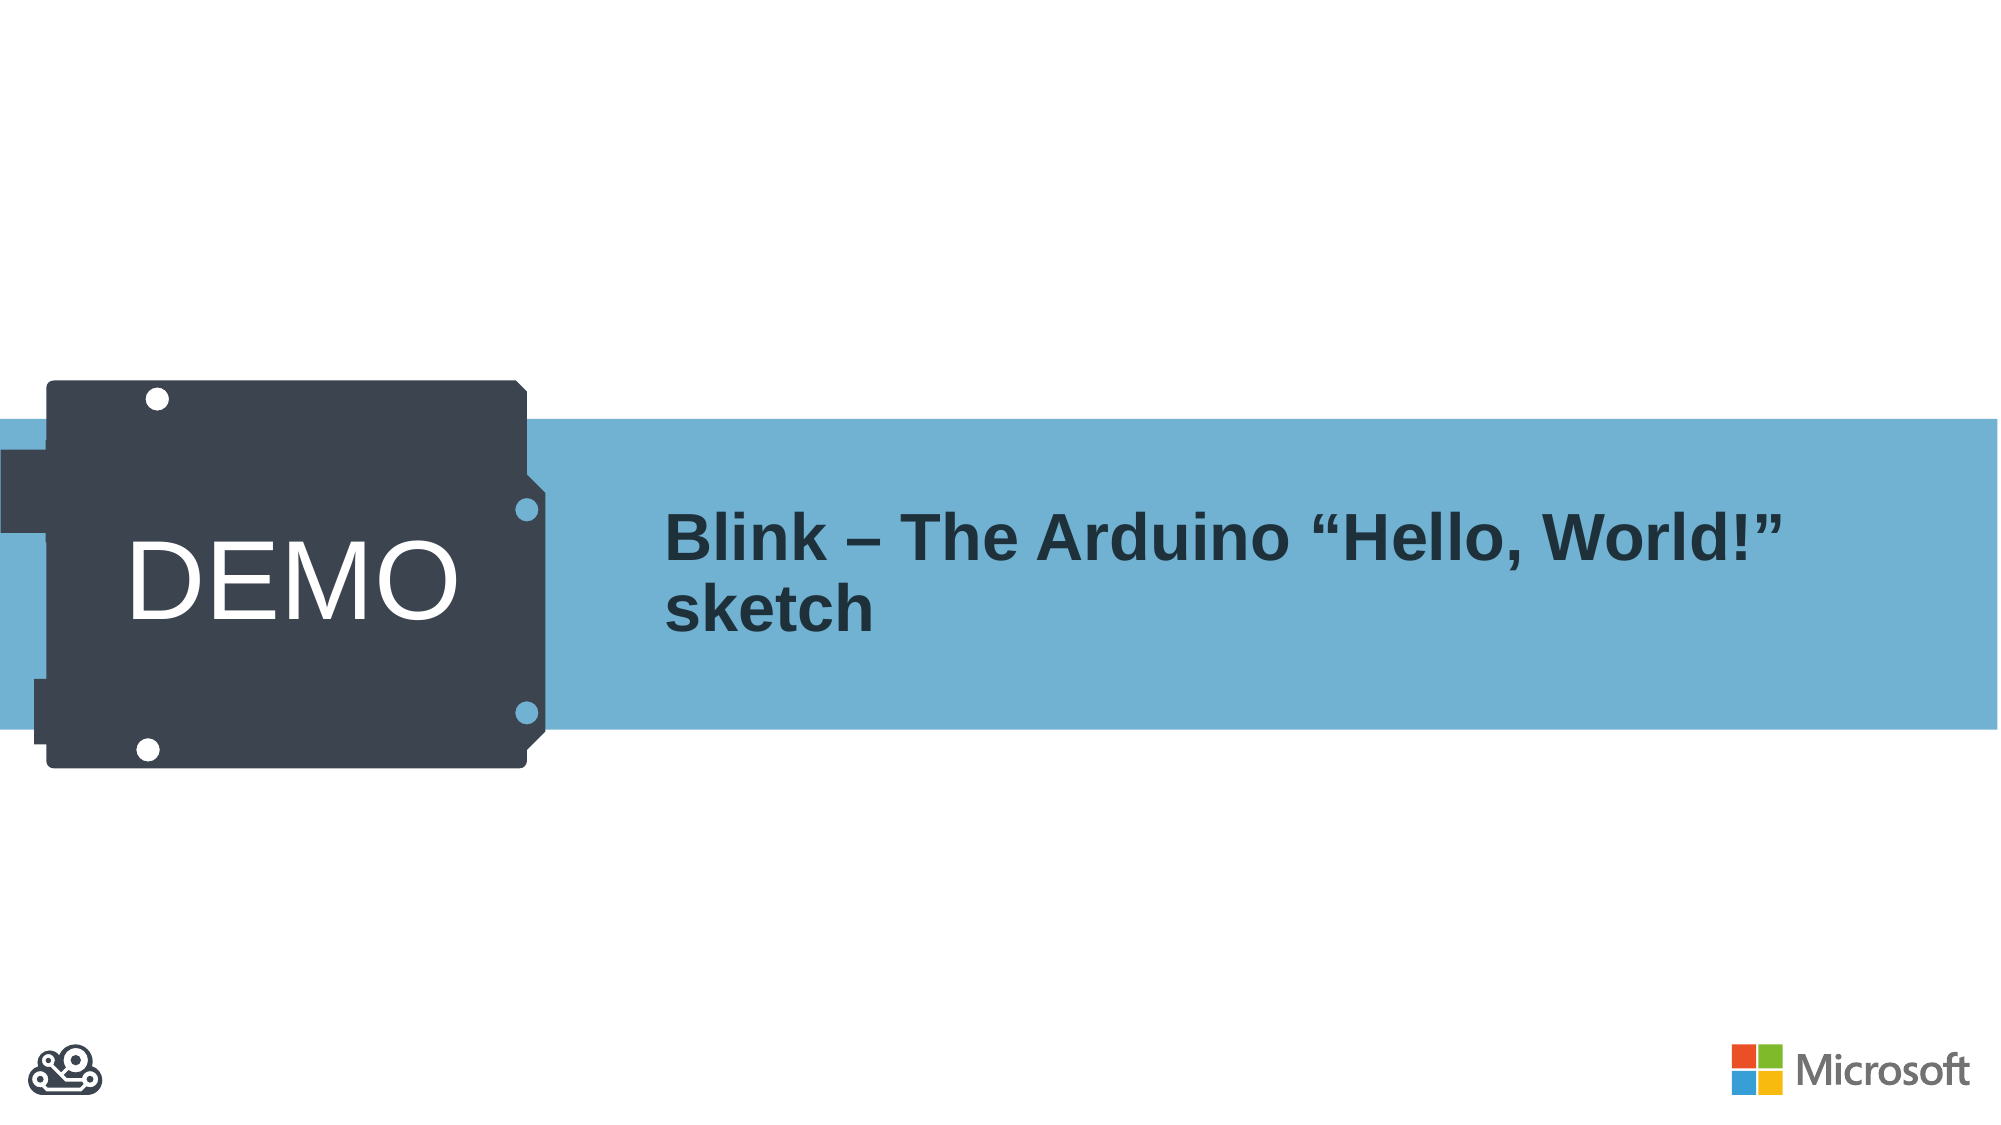

# Blink – The Arduino “Hello, World!” sketch